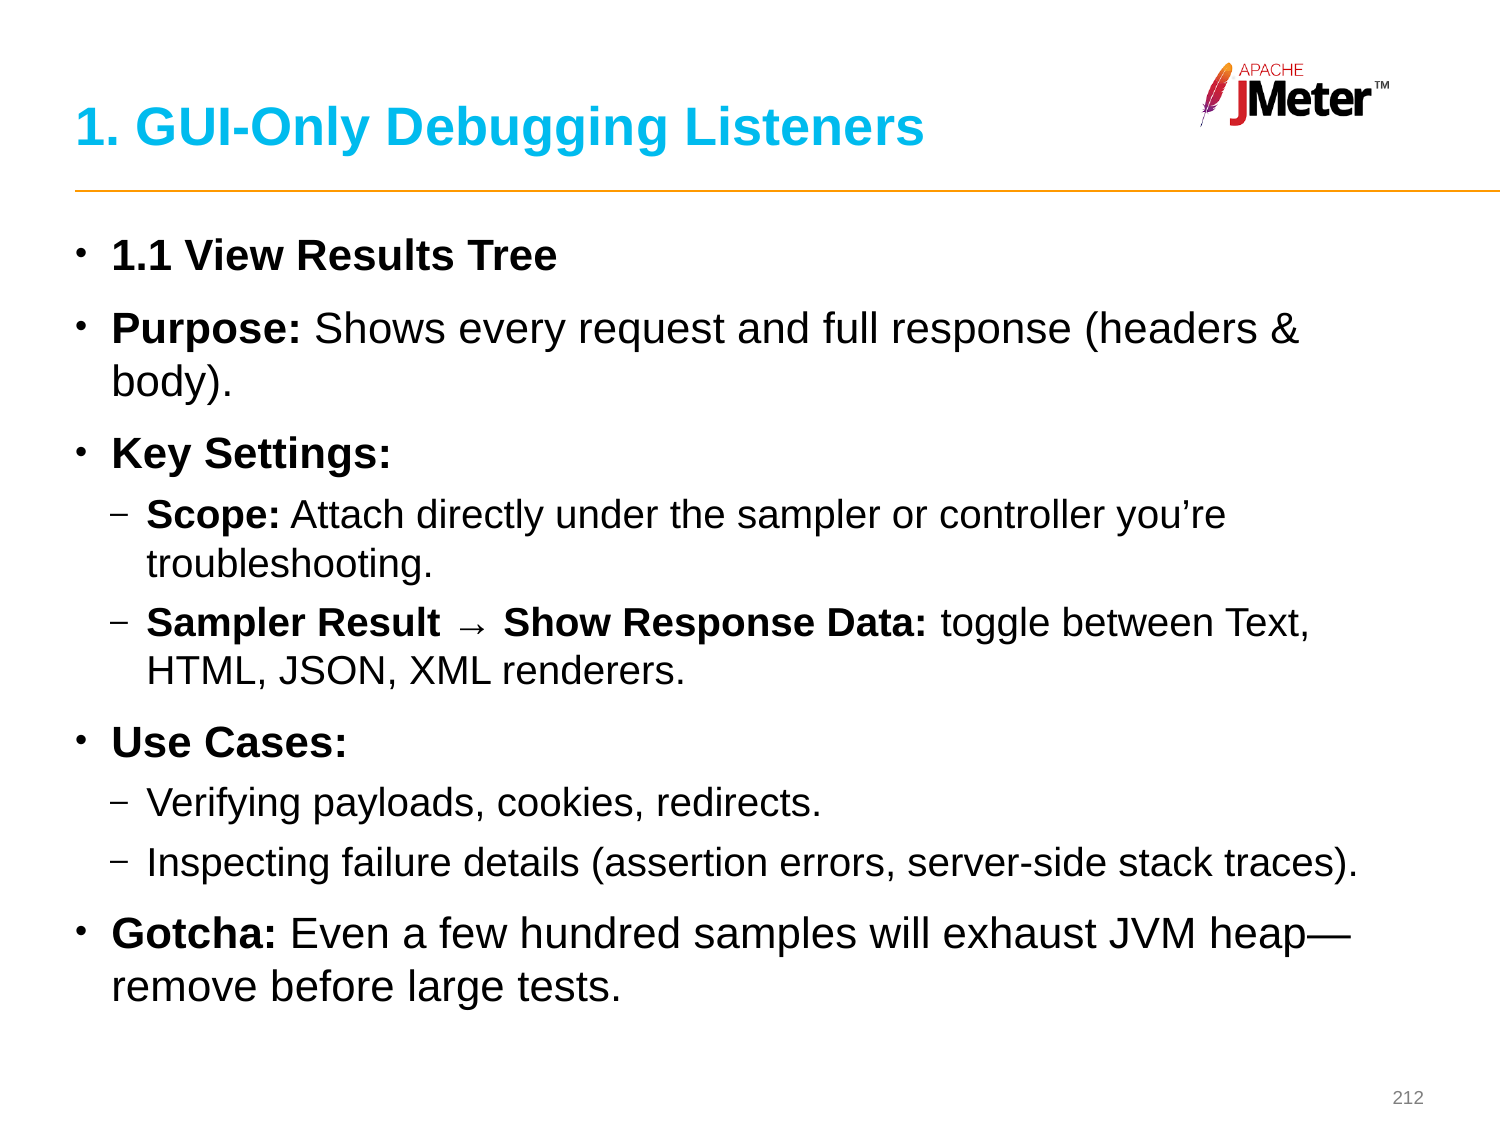

# 1. GUI-Only Debugging Listeners
1.1 View Results Tree
Purpose: Shows every request and full response (headers & body).
Key Settings:
Scope: Attach directly under the sampler or controller you’re troubleshooting.
Sampler Result → Show Response Data: toggle between Text, HTML, JSON, XML renderers.
Use Cases:
Verifying payloads, cookies, redirects.
Inspecting failure details (assertion errors, server-side stack traces).
Gotcha: Even a few hundred samples will exhaust JVM heap—remove before large tests.